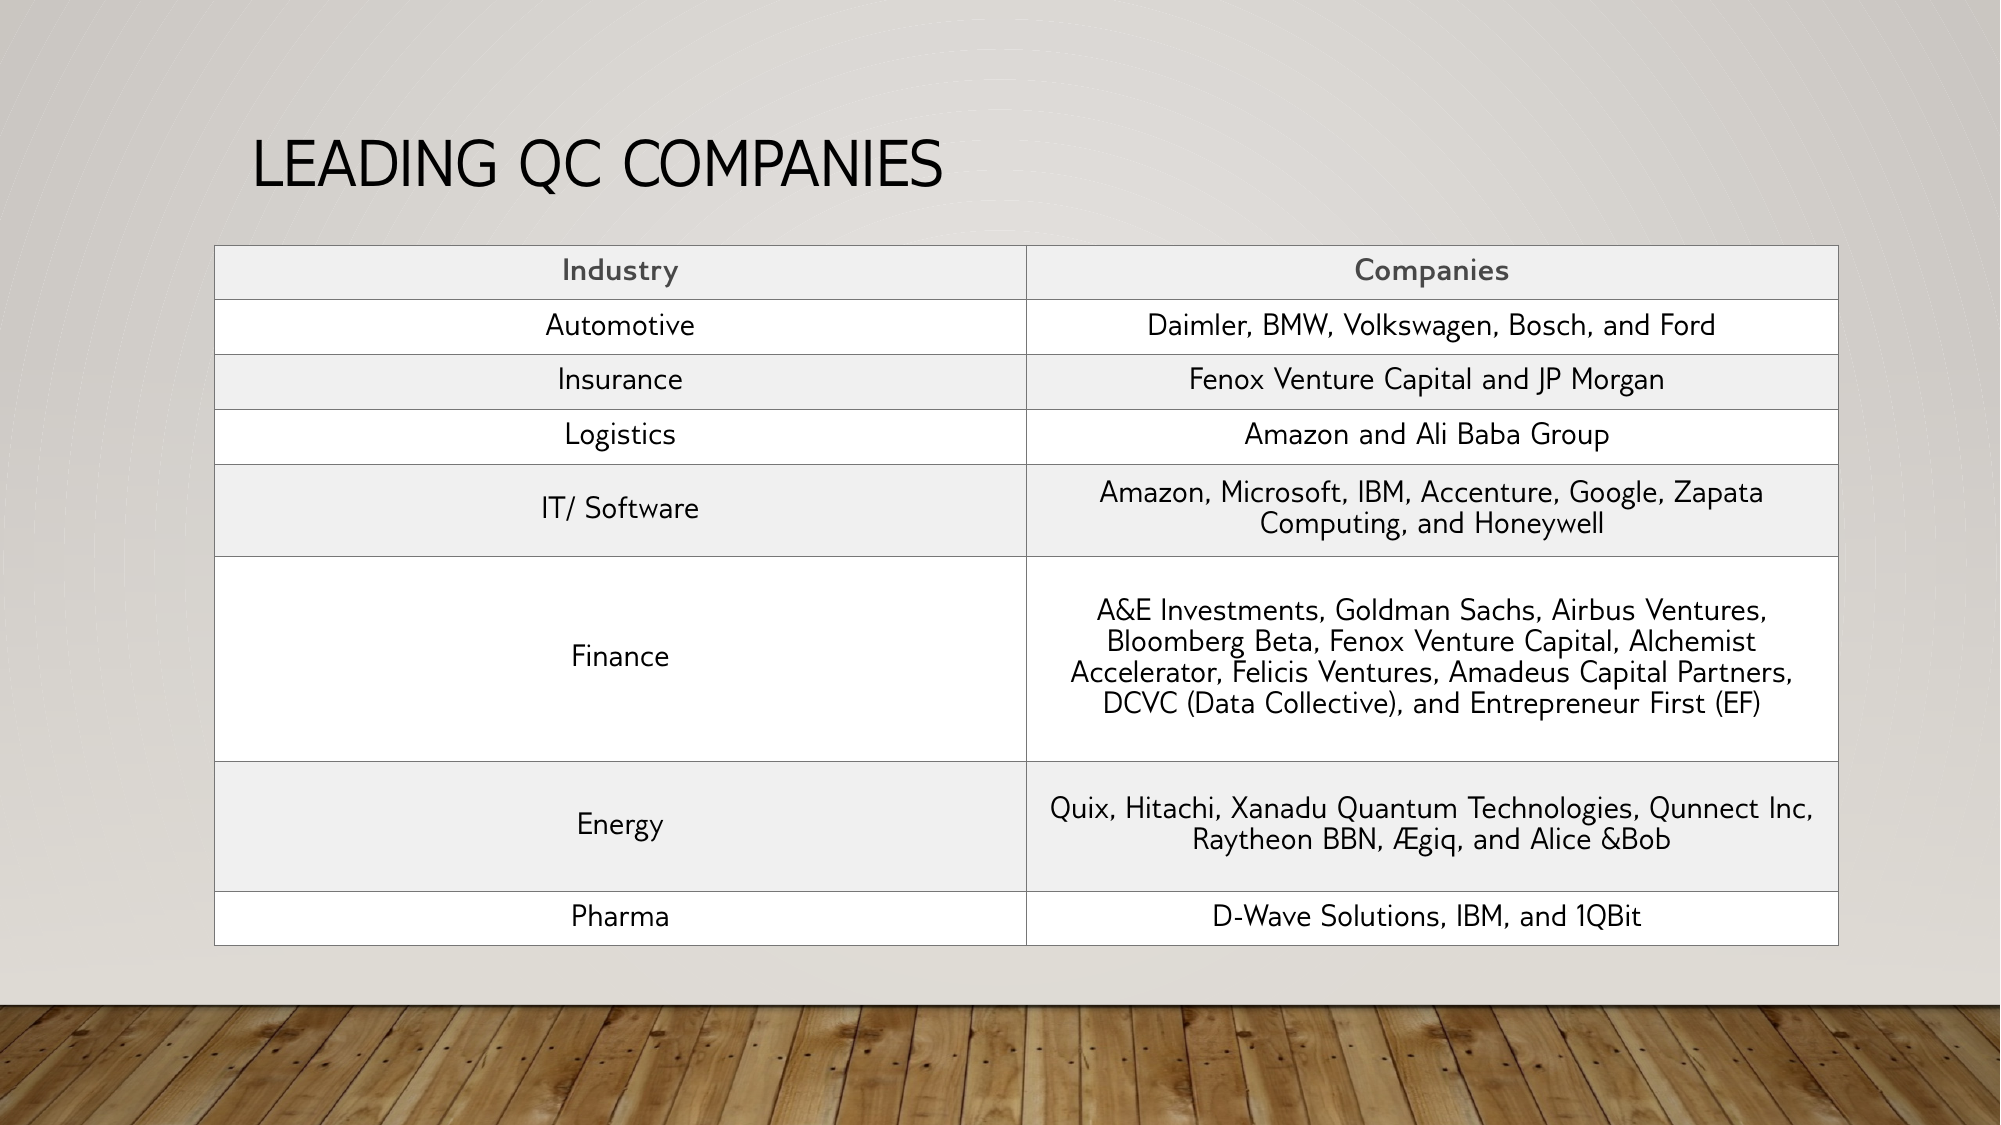

# Leading qc companies
| Industry | Companies |
| --- | --- |
| Automotive | Daimler, BMW, Volkswagen, Bosch, and Ford |
| Insurance | Fenox Venture Capital and JP Morgan |
| Logistics | Amazon and Ali Baba Group |
| IT/ Software | Amazon, Microsoft, IBM, Accenture, Google, Zapata Computing, and Honeywell |
| Finance | A&E Investments, Goldman Sachs, Airbus Ventures, Bloomberg Beta, Fenox Venture Capital, Alchemist Accelerator, Felicis Ventures, Amadeus Capital Partners, DCVC (Data Collective), and Entrepreneur First (EF) |
| Energy | Quix, Hitachi, Xanadu Quantum Technologies, Qunnect Inc, Raytheon BBN, Aegiq, and Alice &Bob |
| Pharma | D-Wave Solutions, IBM, and 1QBit |